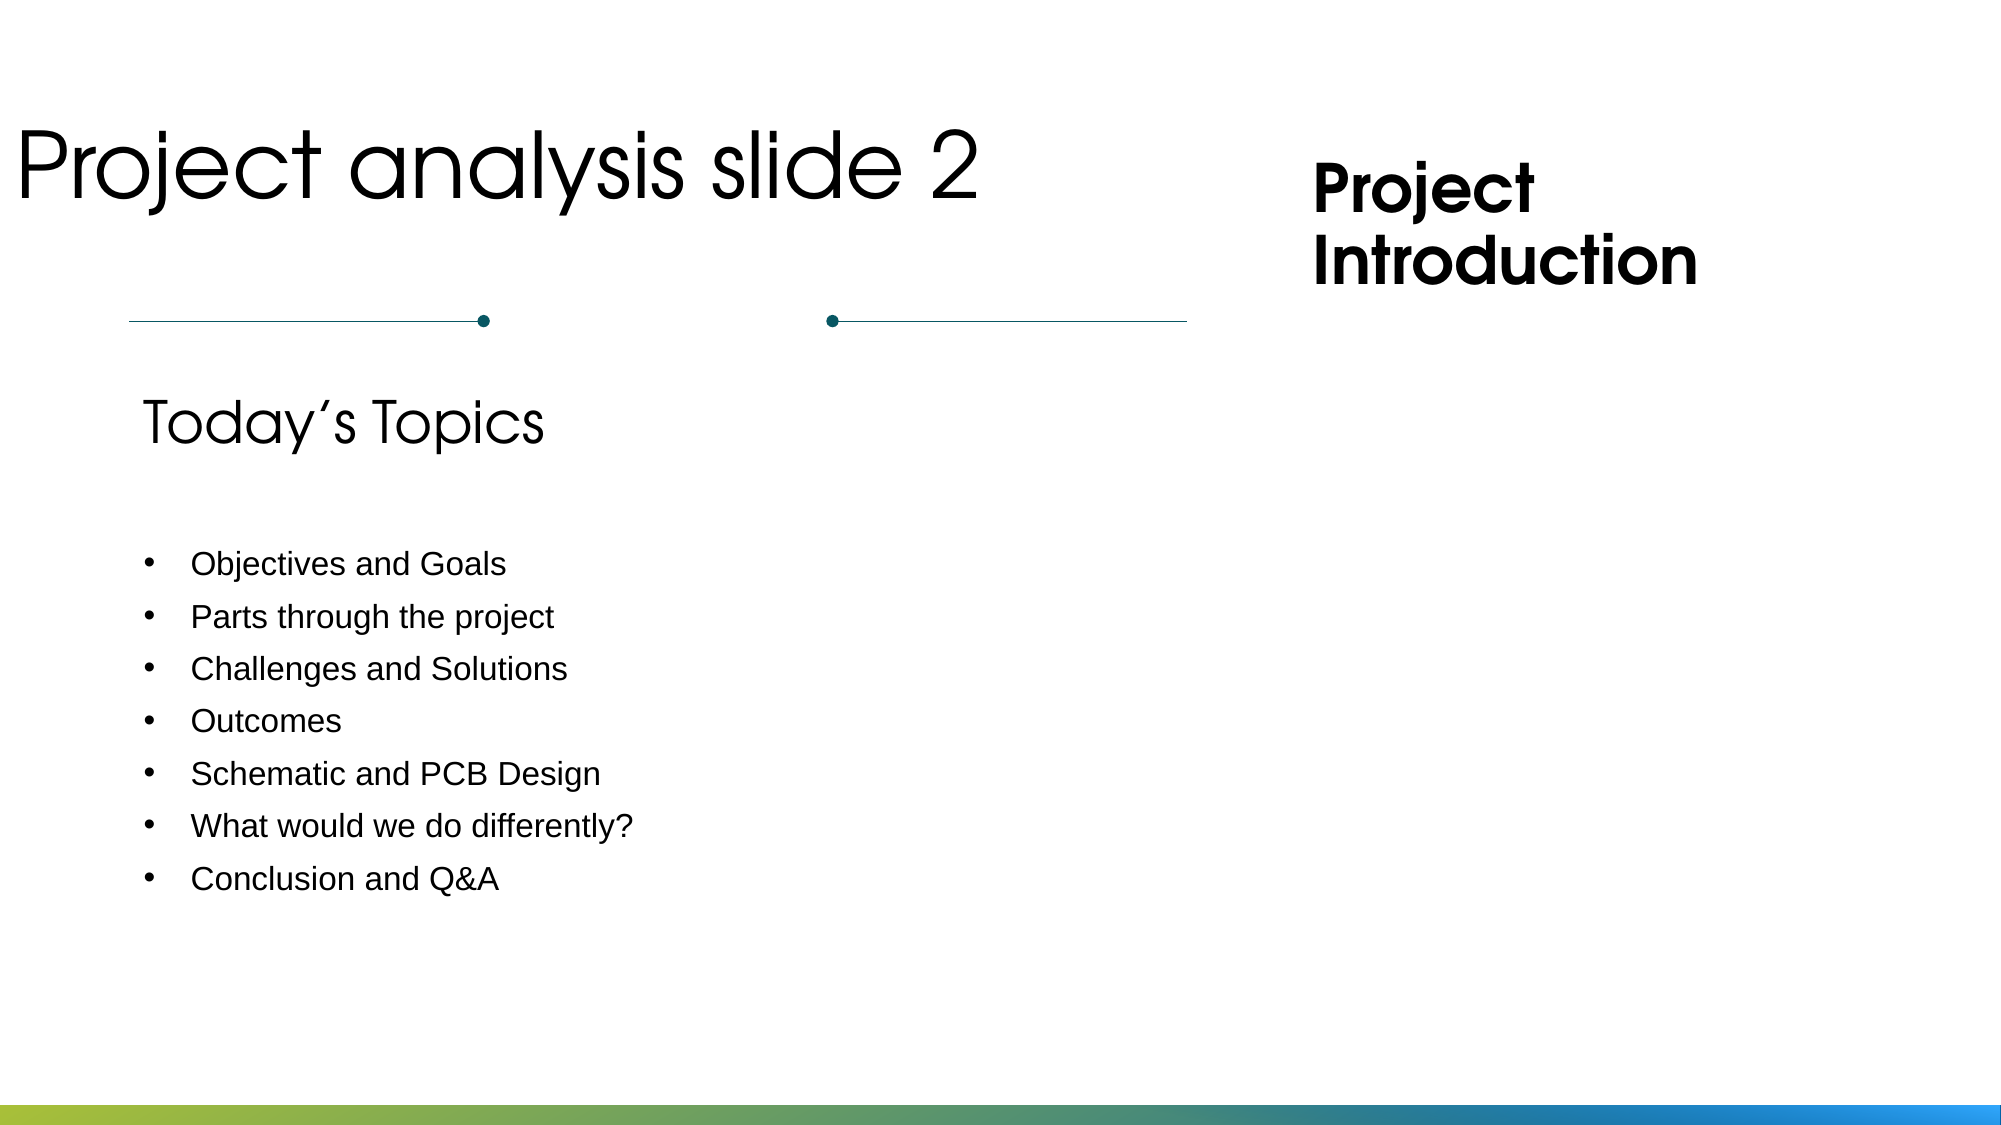

Project analysis slide 2
Project Introduction
Today’s Topics
Objectives and Goals
Parts through the project
Challenges and Solutions
Outcomes
Schematic and PCB Design
What would we do differently?
Conclusion and Q&A